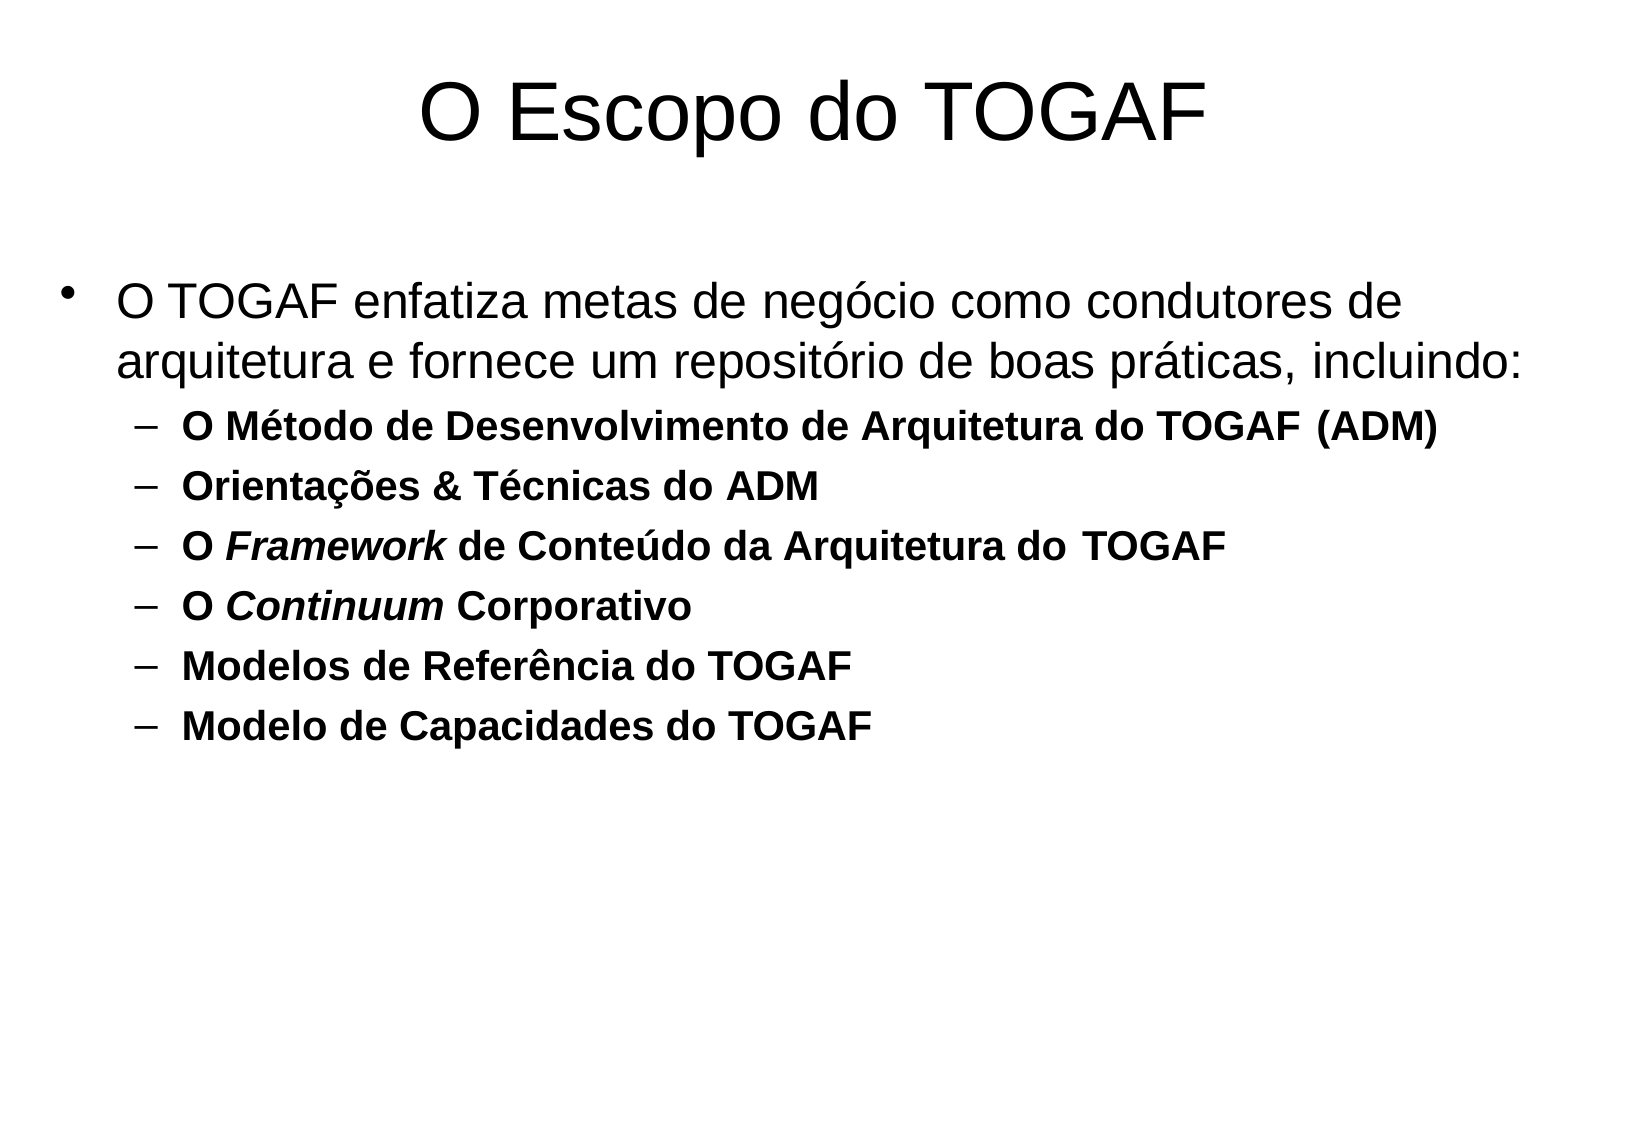

# O Escopo do TOGAF
O TOGAF enfatiza metas de negócio como condutores de
arquitetura e fornece um repositório de boas práticas, incluindo:
O Método de Desenvolvimento de Arquitetura do TOGAF (ADM)
Orientações & Técnicas do ADM
O Framework de Conteúdo da Arquitetura do TOGAF
O Continuum Corporativo
Modelos de Referência do TOGAF
Modelo de Capacidades do TOGAF